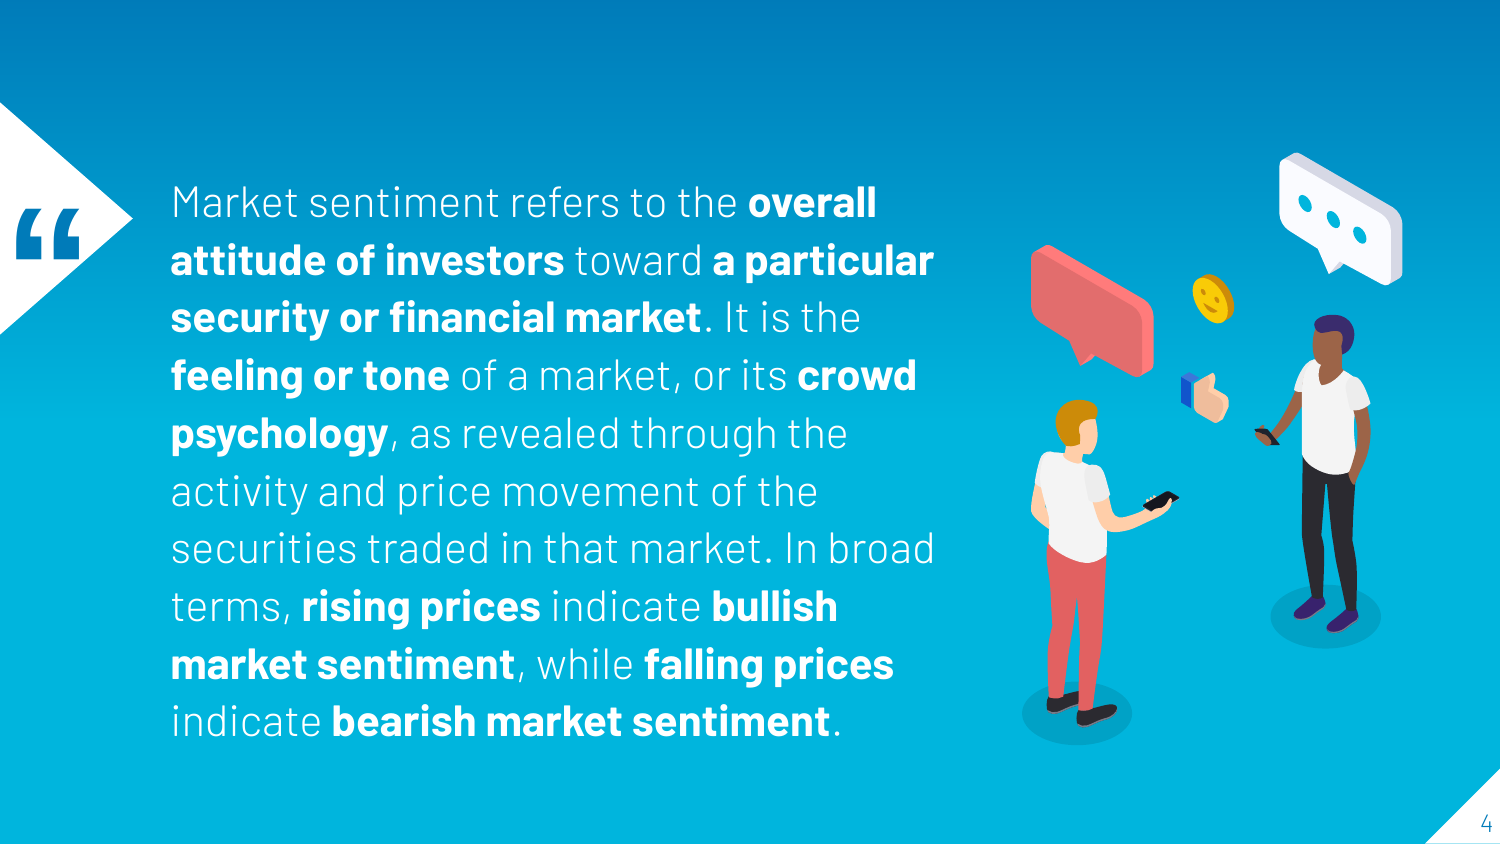

Market sentiment refers to the overall attitude of investors toward a particular security or financial market. It is the feeling or tone of a market, or its crowd psychology, as revealed through the activity and price movement of the securities traded in that market. In broad terms, rising prices indicate bullish market sentiment, while falling prices indicate bearish market sentiment.
4